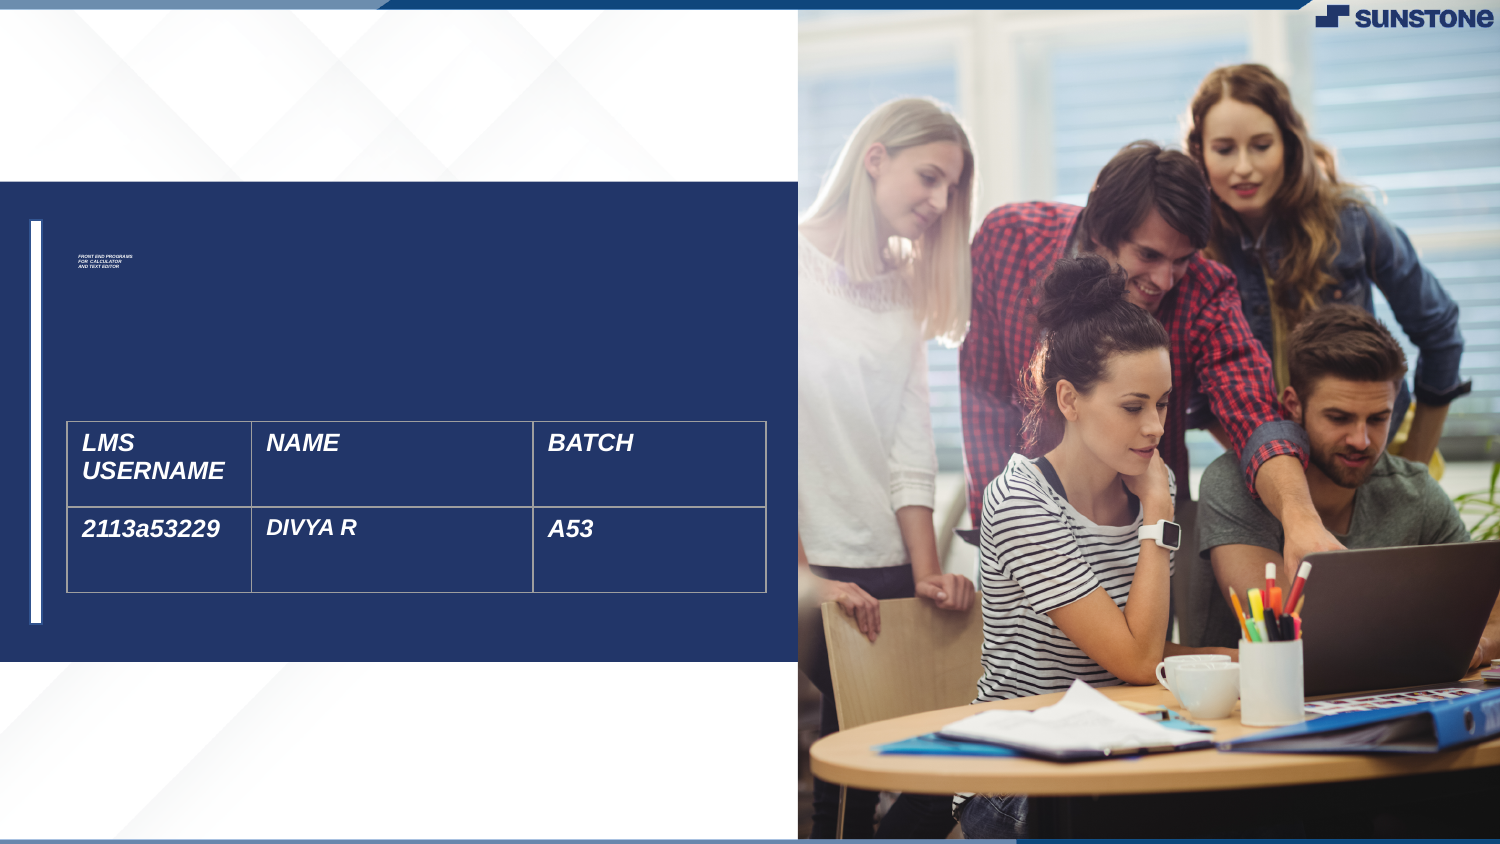

# FRONT END PROGRAMS FOR  CALCULATOR AND TEXT EDITOR
| LMS USERNAME | NAME | BATCH |
| --- | --- | --- |
| 2113a53229 | DIVYA R | A53 |